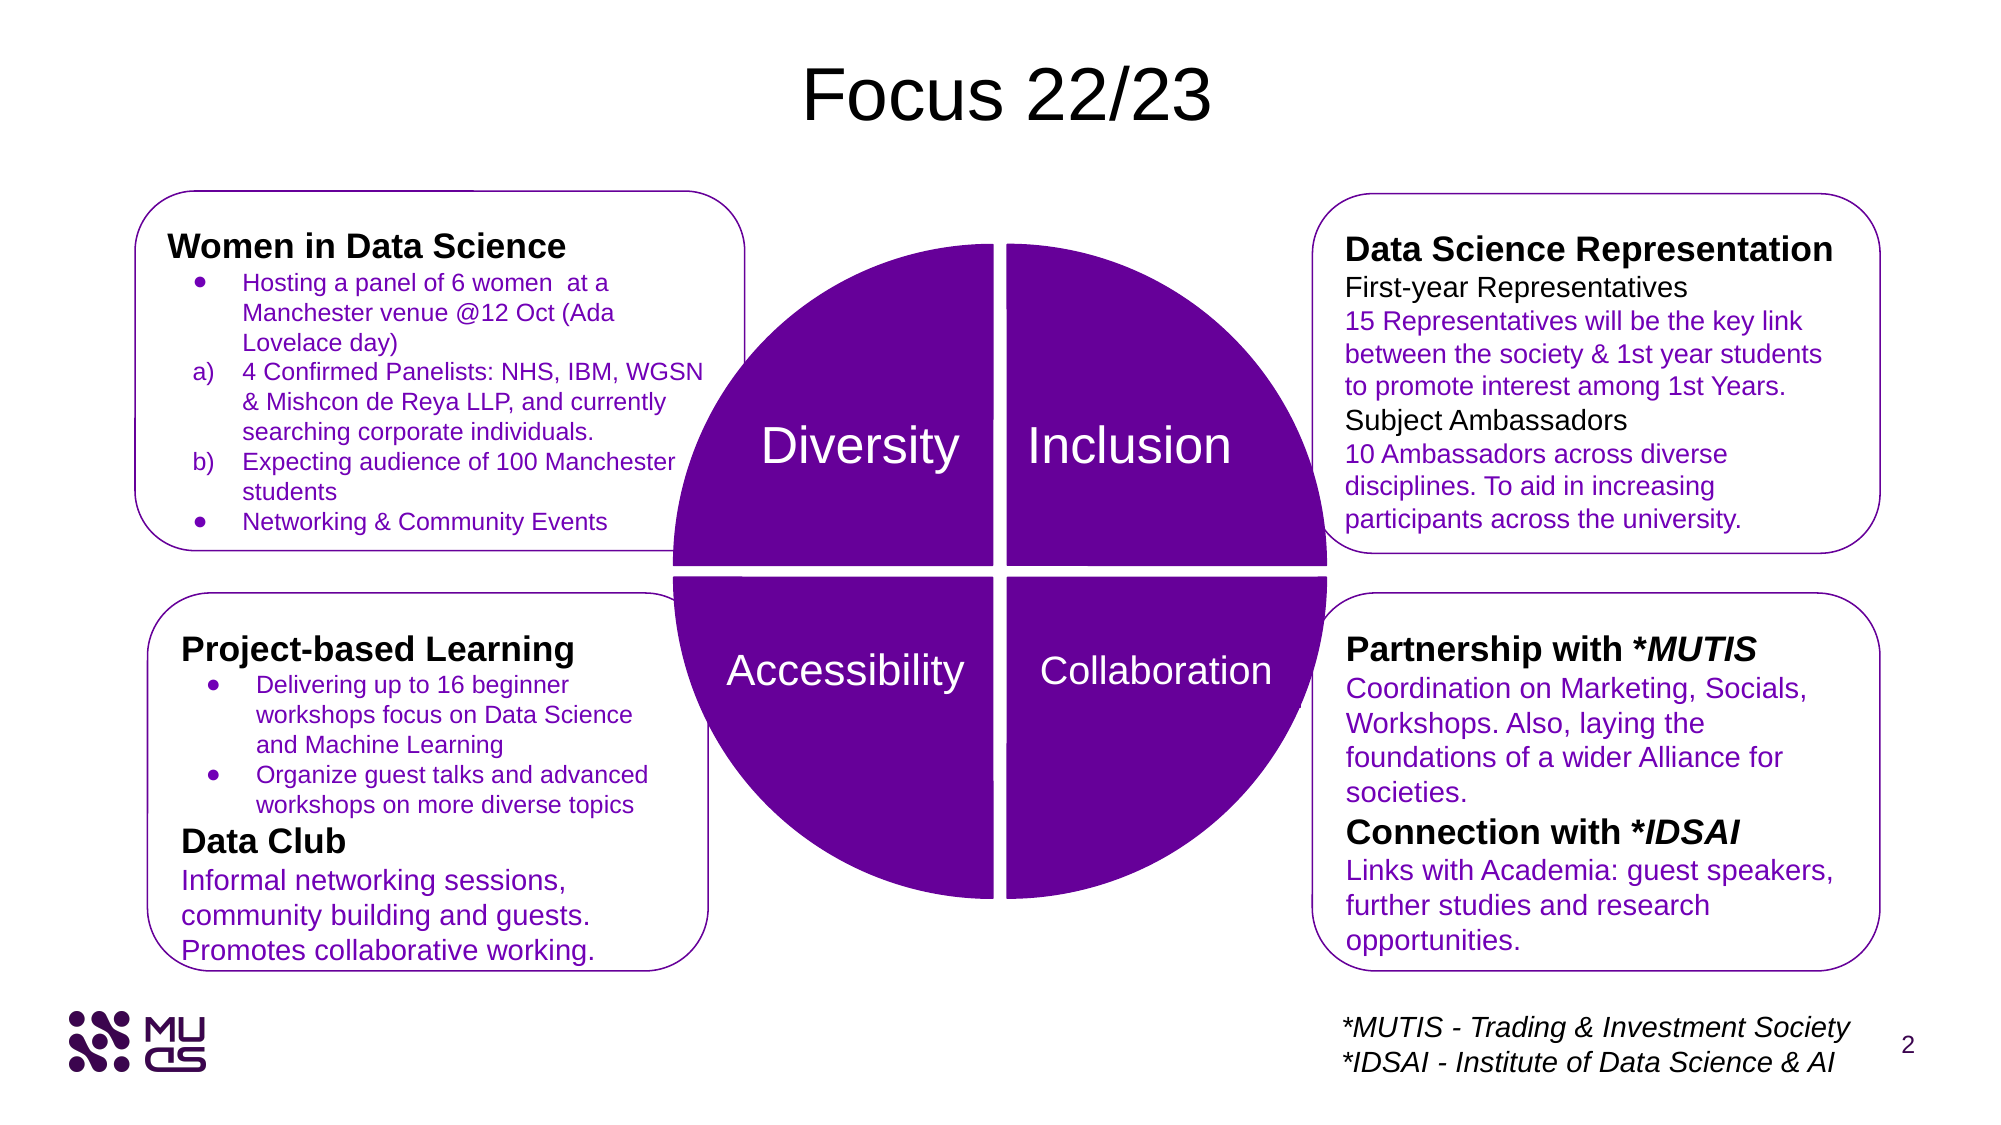

# Focus 22/23
Women in Data Science
Hosting a panel of 6 women  at a Manchester venue @12 Oct (Ada Lovelace day)
4 Confirmed Panelists: NHS, IBM, WGSN & Mishcon de Reya LLP, and currently searching corporate individuals.
Expecting audience of 100 Manchester students
Networking & Community Events
Data Science Representation
First-year Representatives
15 Representatives will be the key link between the society & 1st year students to promote interest among 1st Years.
Subject Ambassadors
10 Ambassadors across diverse disciplines. To aid in increasing participants across the university.
Project-based Learning
Delivering up to 16 beginner workshops focus on Data Science and Machine Learning
Organize guest talks and advanced workshops on more diverse topics
Data Club
Informal networking sessions, community building and guests.
Promotes collaborative working.

Partnership with *MUTIS
Coordination on Marketing, Socials, Workshops. Also, laying the foundations of a wider Alliance for societies.
Connection with *IDSAI
Links with Academia: guest speakers, further studies and research opportunities.

Diversity
Inclusion
Accessibility
Collaboration
*MUTIS - Trading & Investment Society
*IDSAI - Institute of Data Science & AI
2